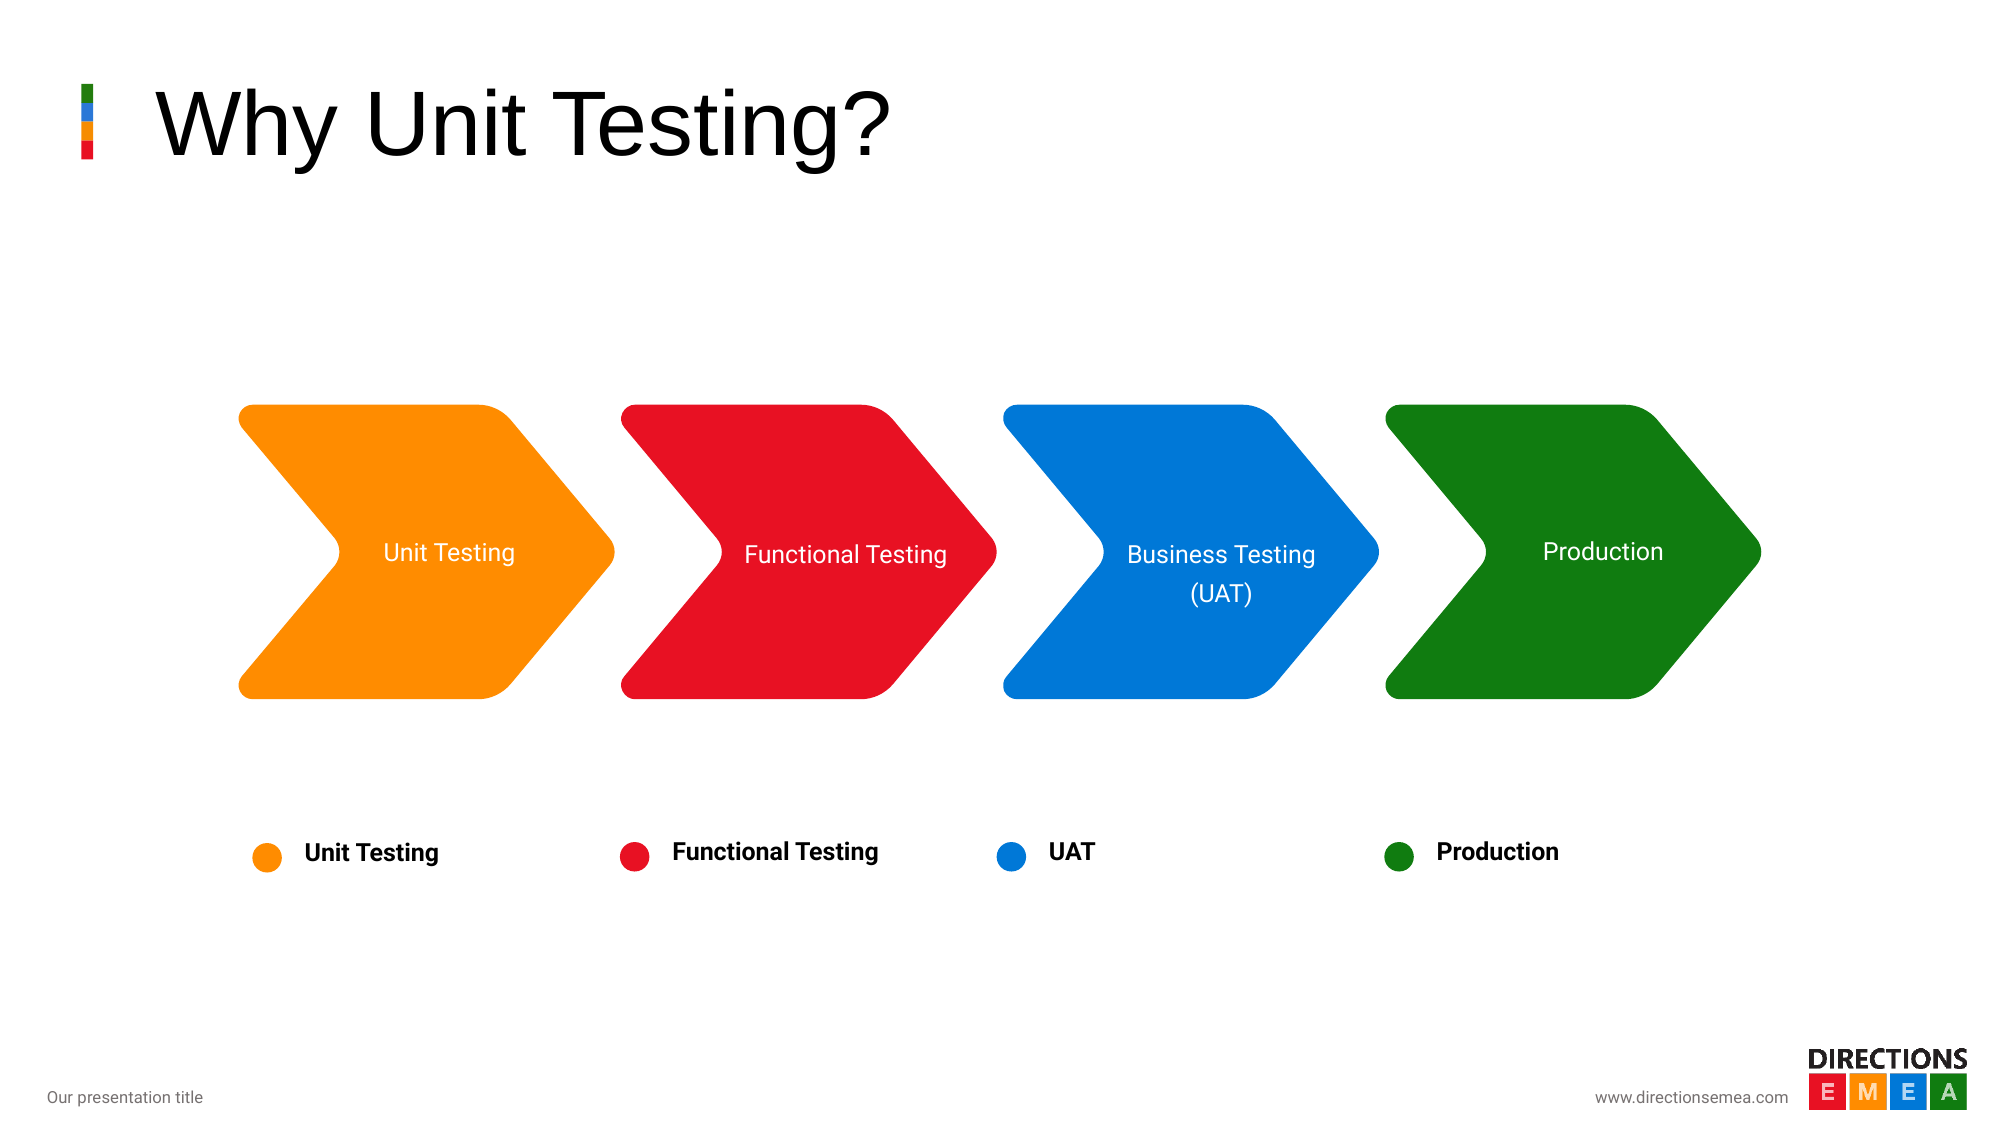

# Why Unit Testing?

Unit Testing

Functional Testing

Business Testing (UAT)

Production
Functional Testing

UAT

Production

Unit Testing